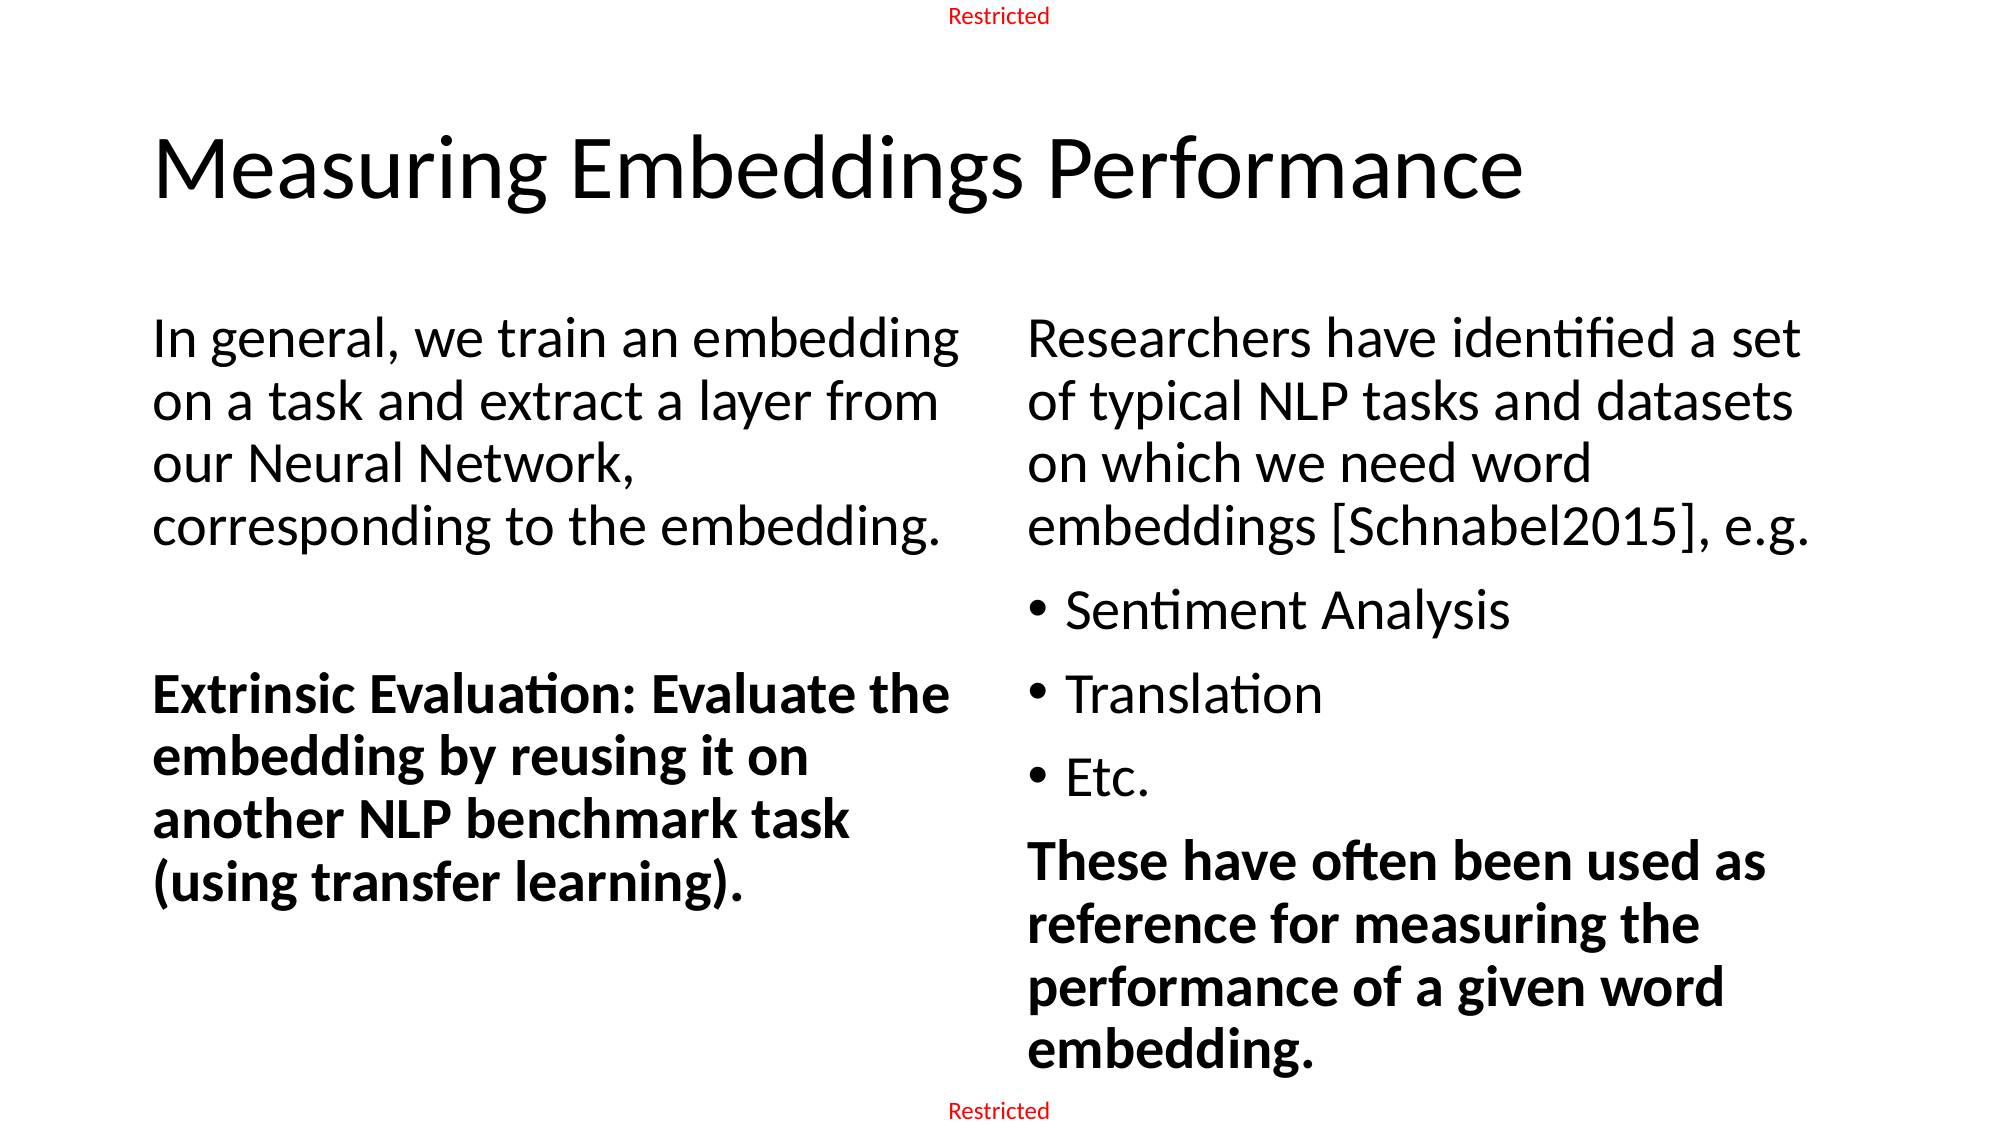

# Measuring Embeddings Performance
Researchers have identified a set of typical NLP tasks and datasets on which we need word embeddings [Schnabel2015], e.g.
Sentiment Analysis
Translation
Etc.
These have often been used as reference for measuring the performance of a given word embedding.
In general, we train an embedding on a task and extract a layer from our Neural Network, corresponding to the embedding.

Extrinsic Evaluation: Evaluate the embedding by reusing it on another NLP benchmark task (using transfer learning).